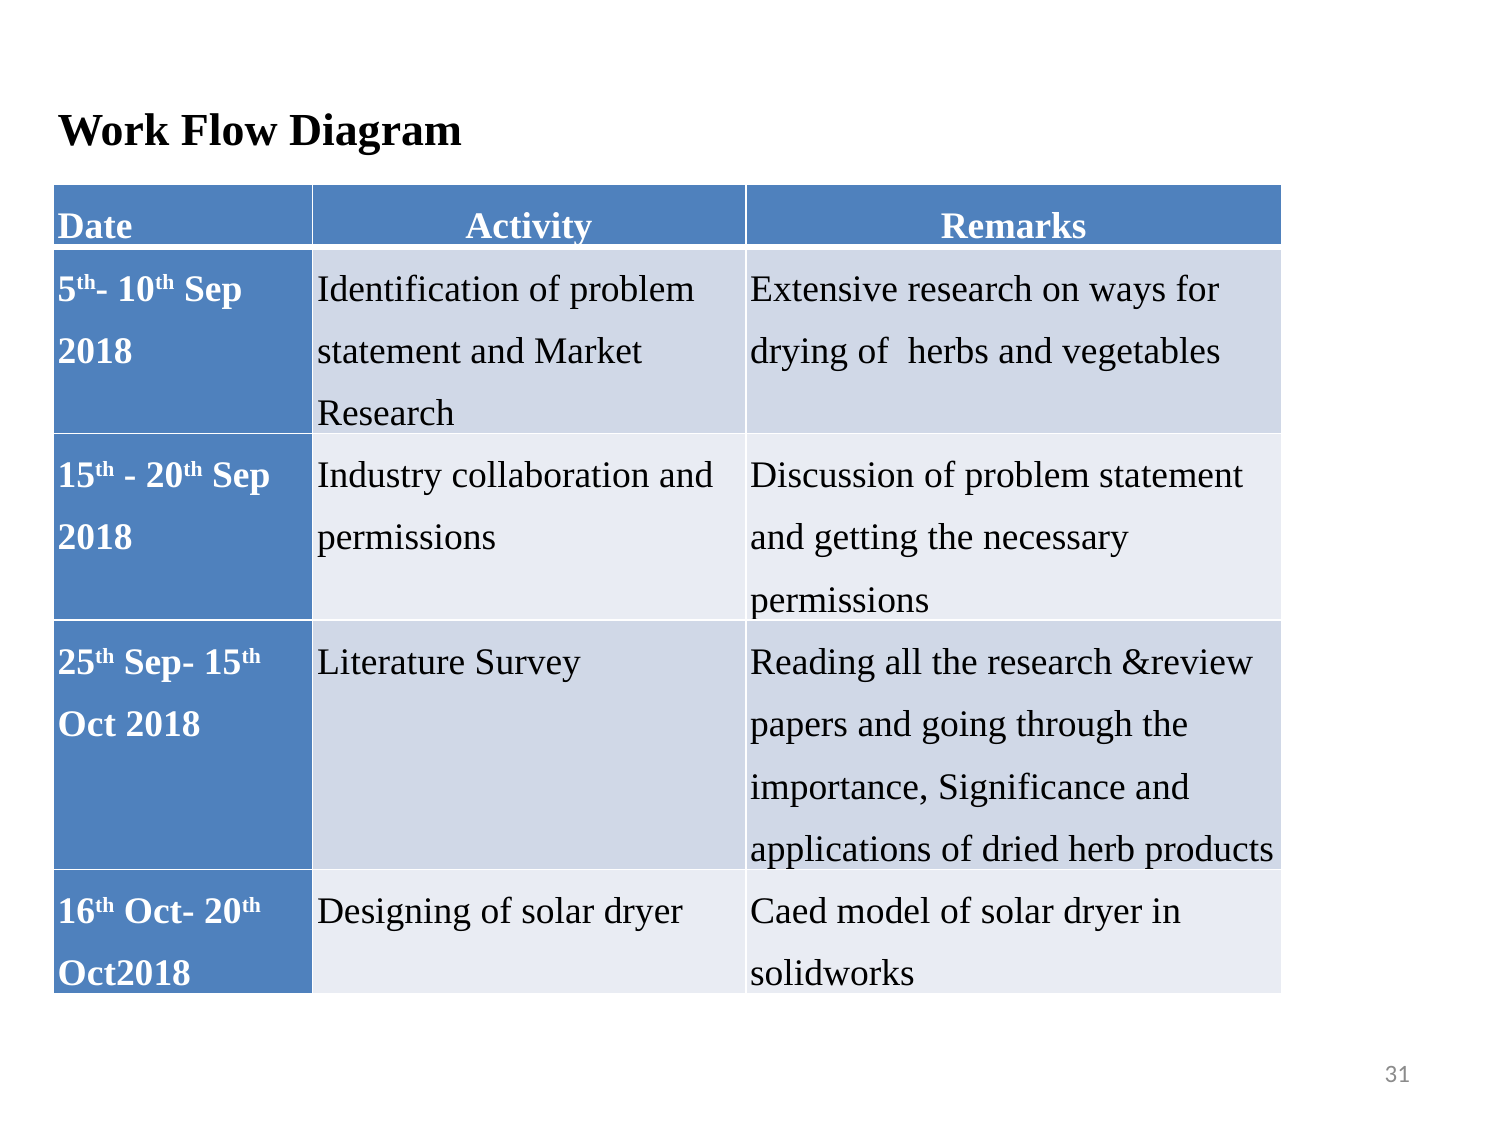

Work Flow Diagram
| Date | Activity | Remarks |
| --- | --- | --- |
| 5th- 10th Sep 2018 | Identification of problem statement and Market Research | Extensive research on ways for drying of herbs and vegetables |
| 15th - 20th Sep 2018 | Industry collaboration and permissions | Discussion of problem statement and getting the necessary permissions |
| 25th Sep- 15th Oct 2018 | Literature Survey | Reading all the research &review papers and going through the importance, Significance and applications of dried herb products |
| 16th Oct- 20th Oct2018 | Designing of solar dryer | Caed model of solar dryer in solidworks |
31